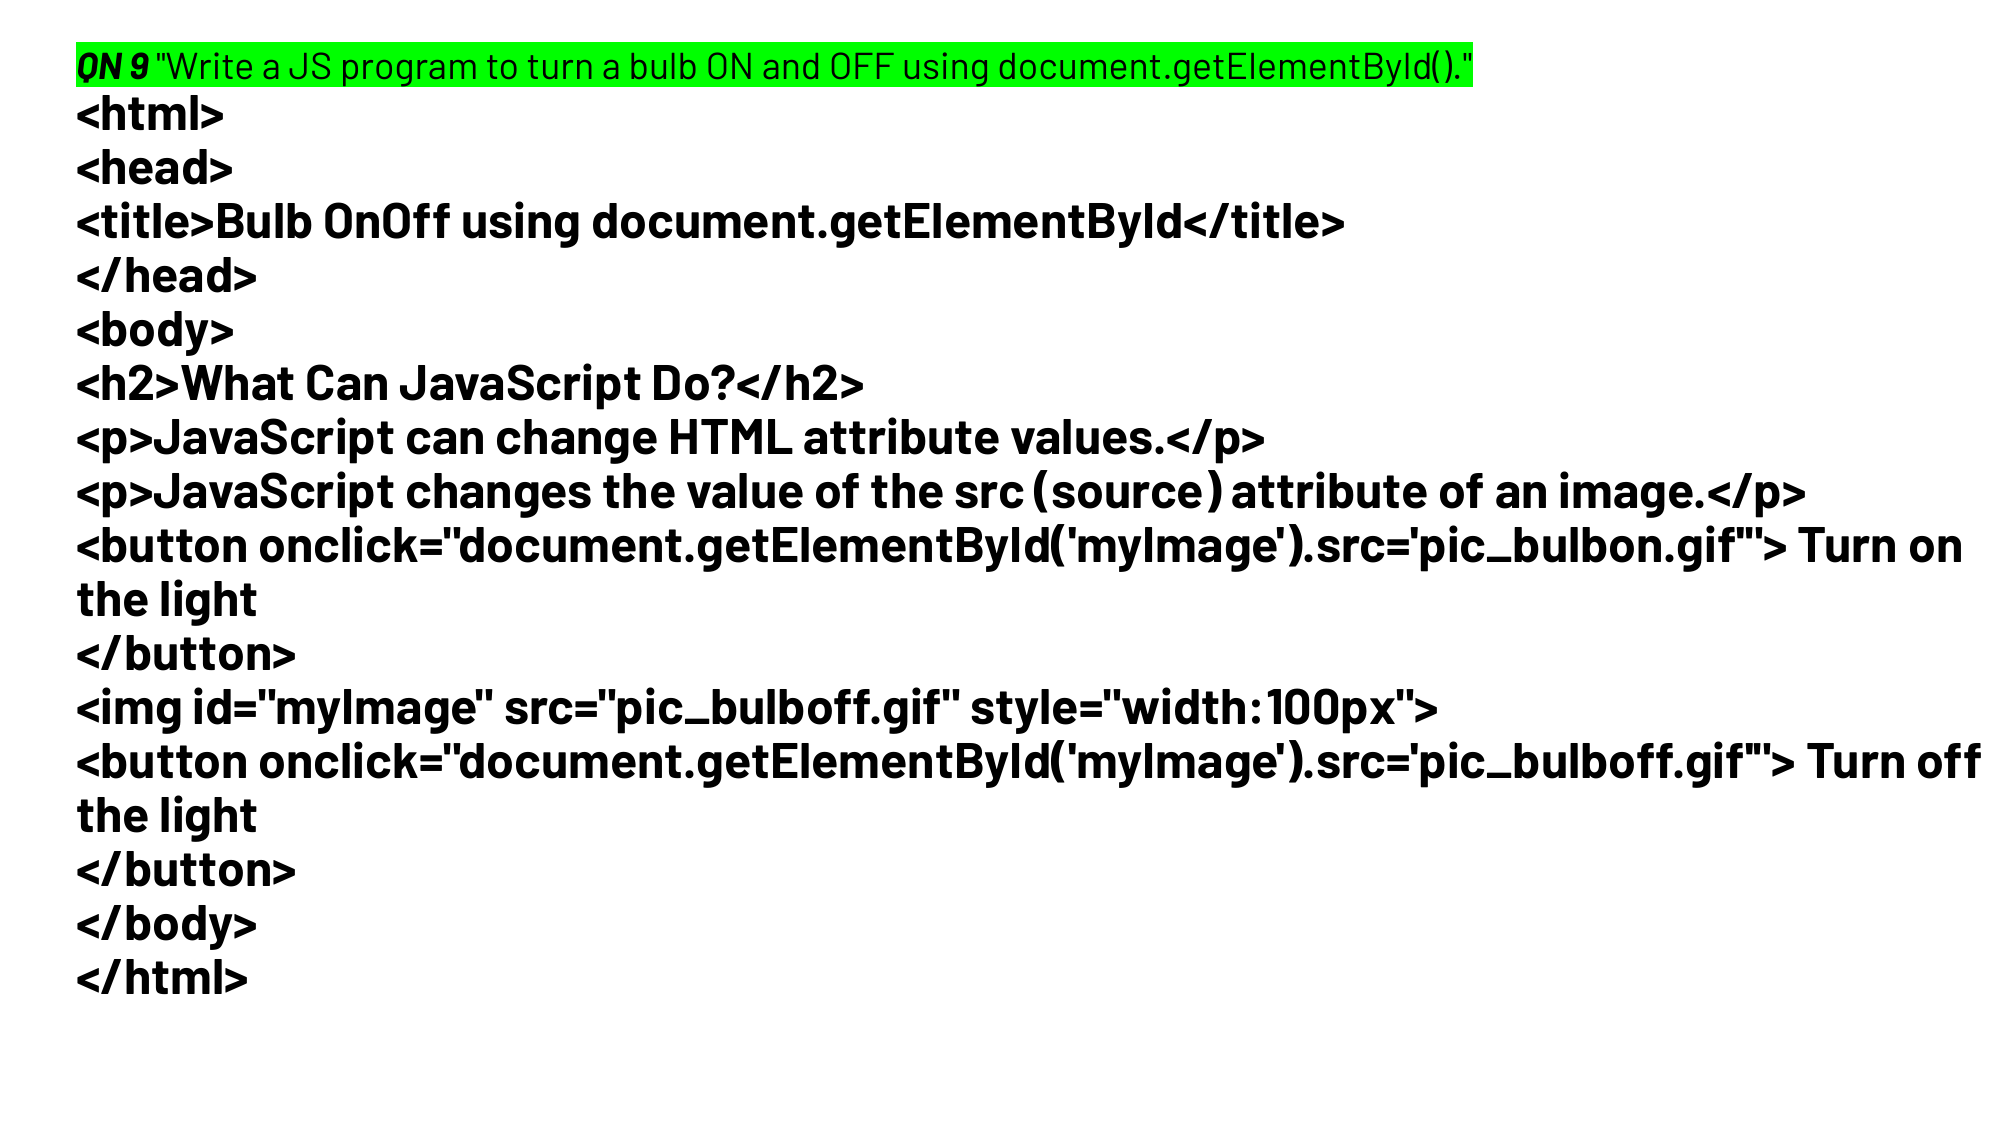

QN 9 "Write a JS program to turn a bulb ON and OFF using document.getElementById()."
<html>
<head>
<title>Bulb OnOff using document.getElementById</title>
</head>
<body>
<h2>What Can JavaScript Do?</h2>
<p>JavaScript can change HTML attribute values.</p>
<p>JavaScript changes the value of the src (source) attribute of an image.</p> <button onclick="document.getElementById('myImage').src='pic_bulbon.gif'"> Turn on the light
</button>
<img id="myImage" src="pic_bulboff.gif" style="width:100px">
<button onclick="document.getElementById('myImage').src='pic_bulboff.gif'"> Turn off the light
</button>
</body>
</html>